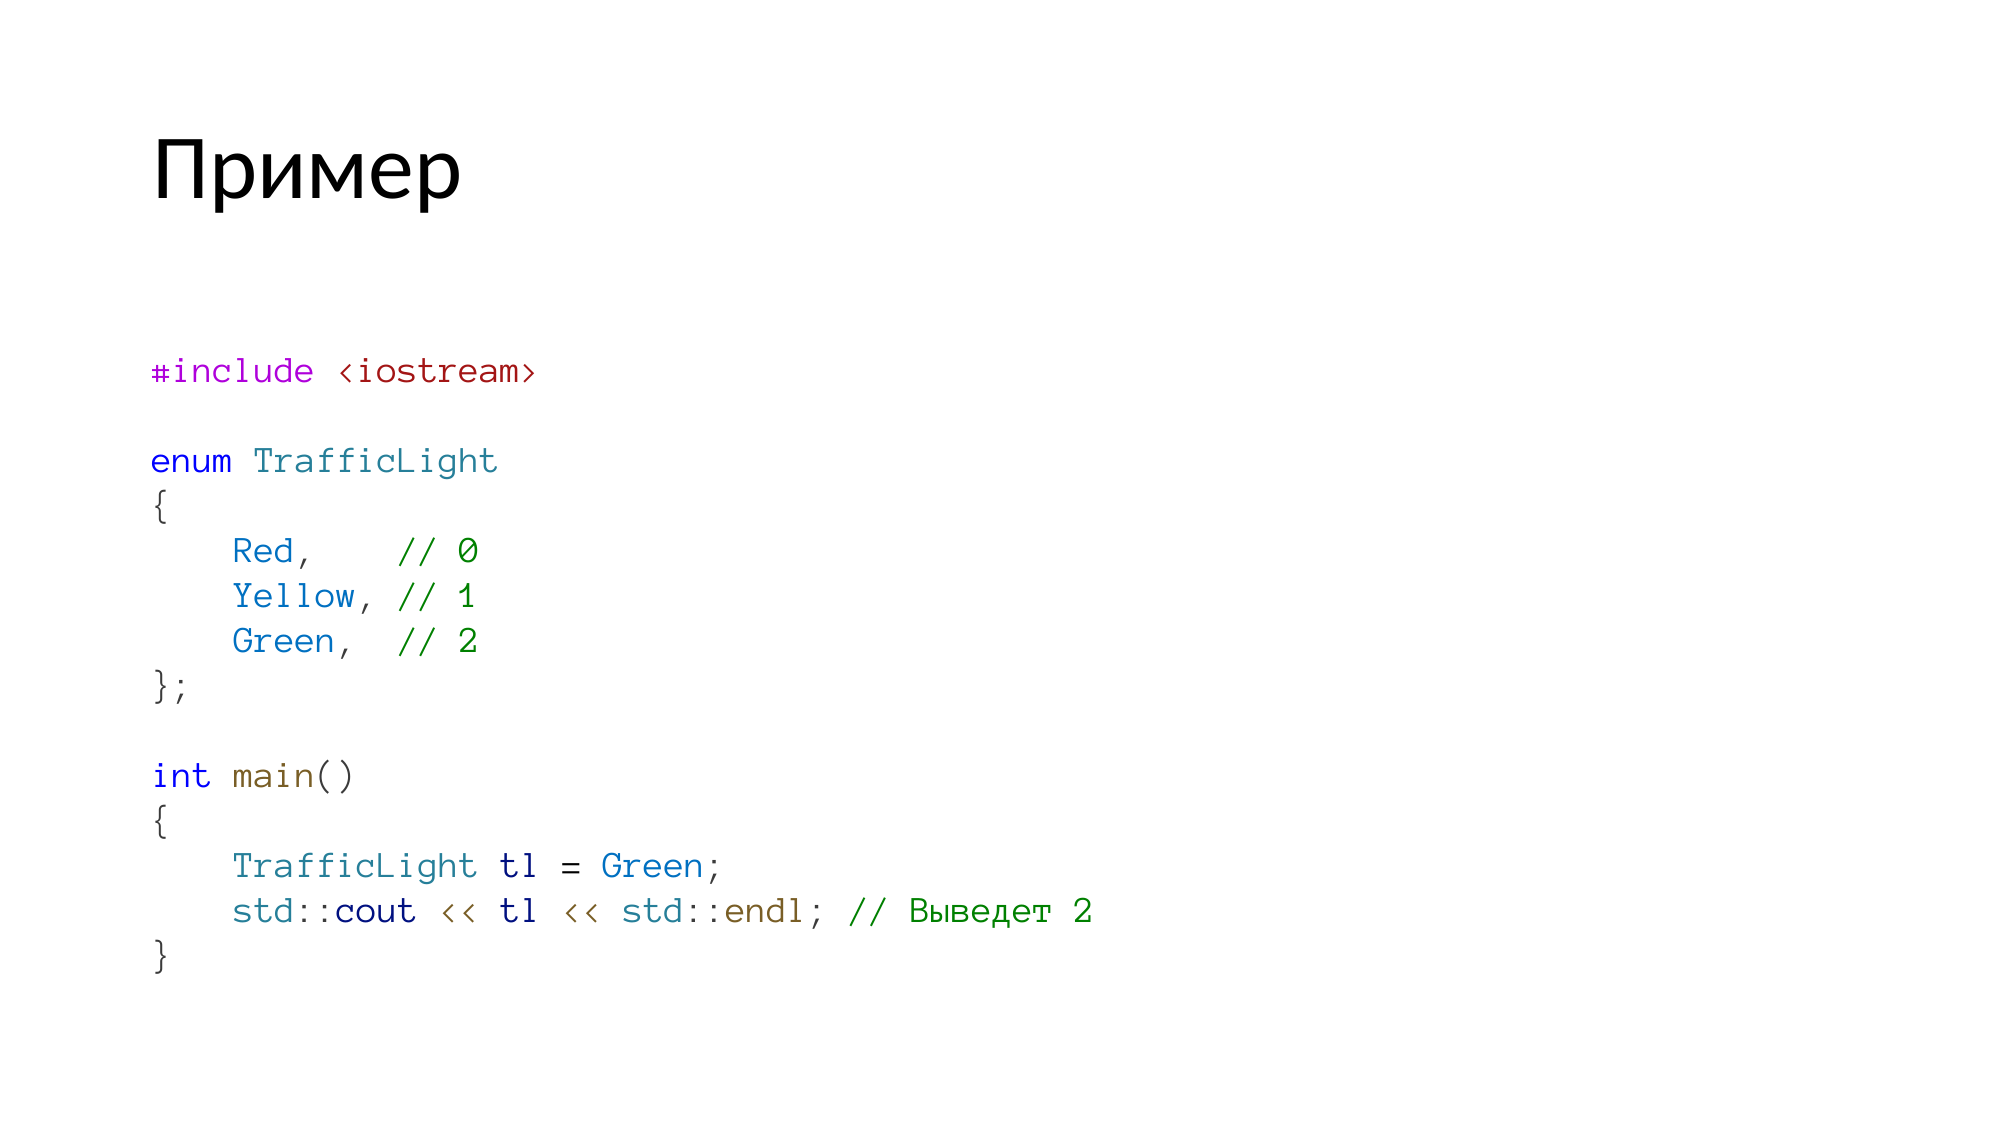

# Пример
#include <iostream>
enum TrafficLight
{
    Red,    // 0
    Yellow, // 1
    Green,  // 2
};
int main()
{
    TrafficLight tl = Green;
    std::cout << tl << std::endl; // Выведет 2
}